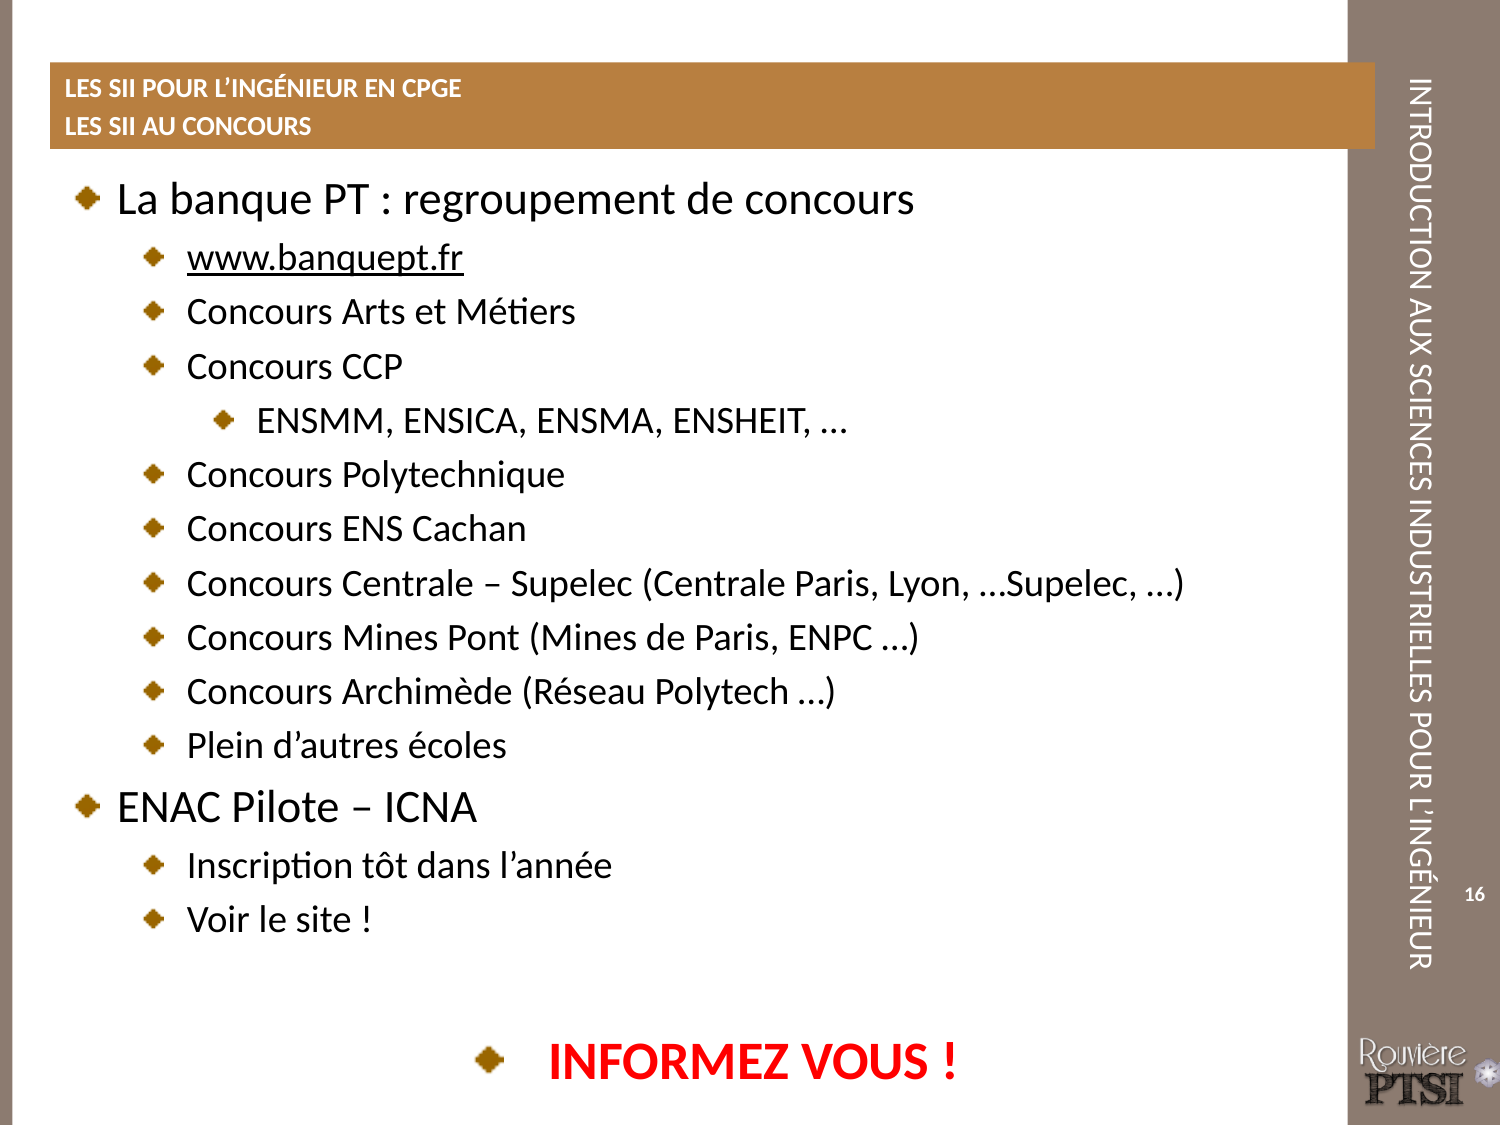

Les SII pour l’ingénieur en CPGE
Les SII au concours
La banque PT : regroupement de concours
www.banquept.fr
Concours Arts et Métiers
Concours CCP
ENSMM, ENSICA, ENSMA, ENSHEIT, …
Concours Polytechnique
Concours ENS Cachan
Concours Centrale – Supelec (Centrale Paris, Lyon, …Supelec, …)
Concours Mines Pont (Mines de Paris, ENPC …)
Concours Archimède (Réseau Polytech …)
Plein d’autres écoles
ENAC Pilote – ICNA
Inscription tôt dans l’année
Voir le site !

INFORMEZ VOUS !
16